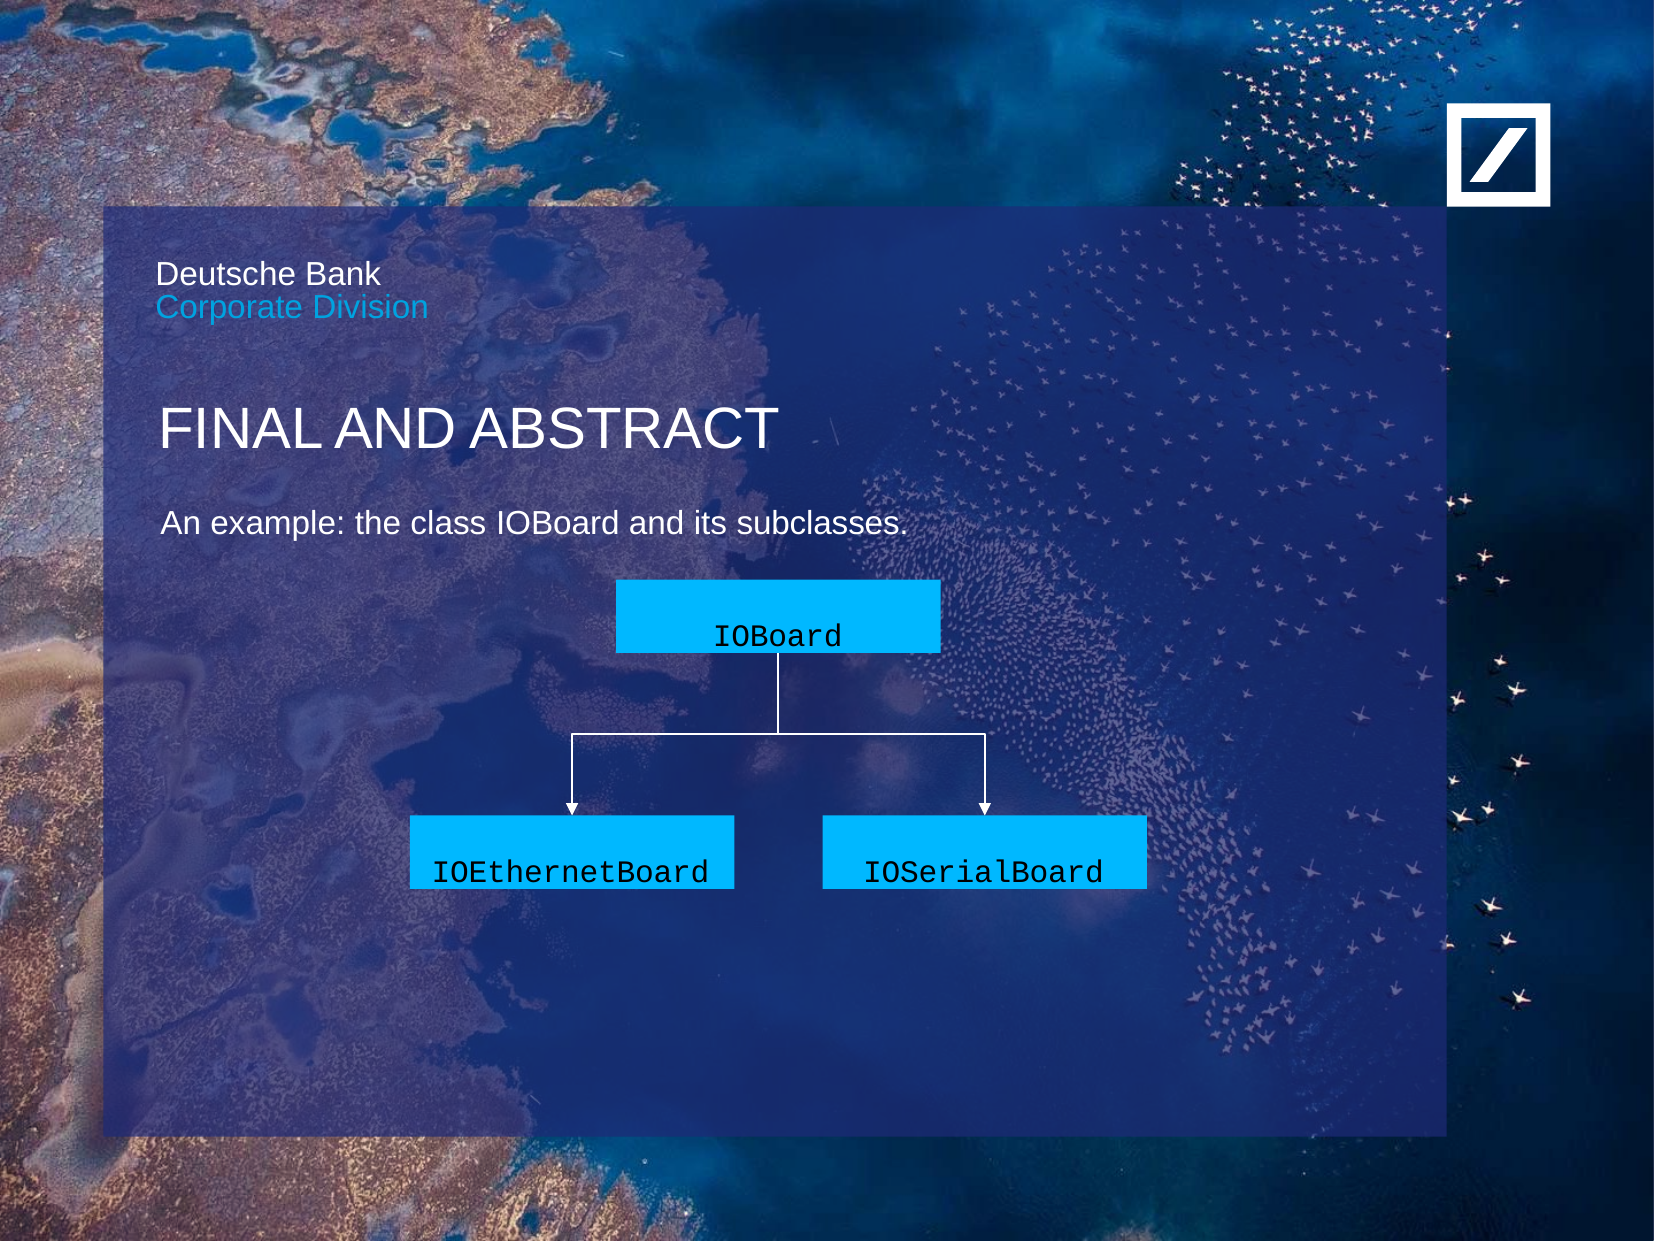

FINAL AND ABSTRACT
An example: the class IOBoard and its subclasses.
IOBoard
IOEthernetBoard
IOSerialBoard